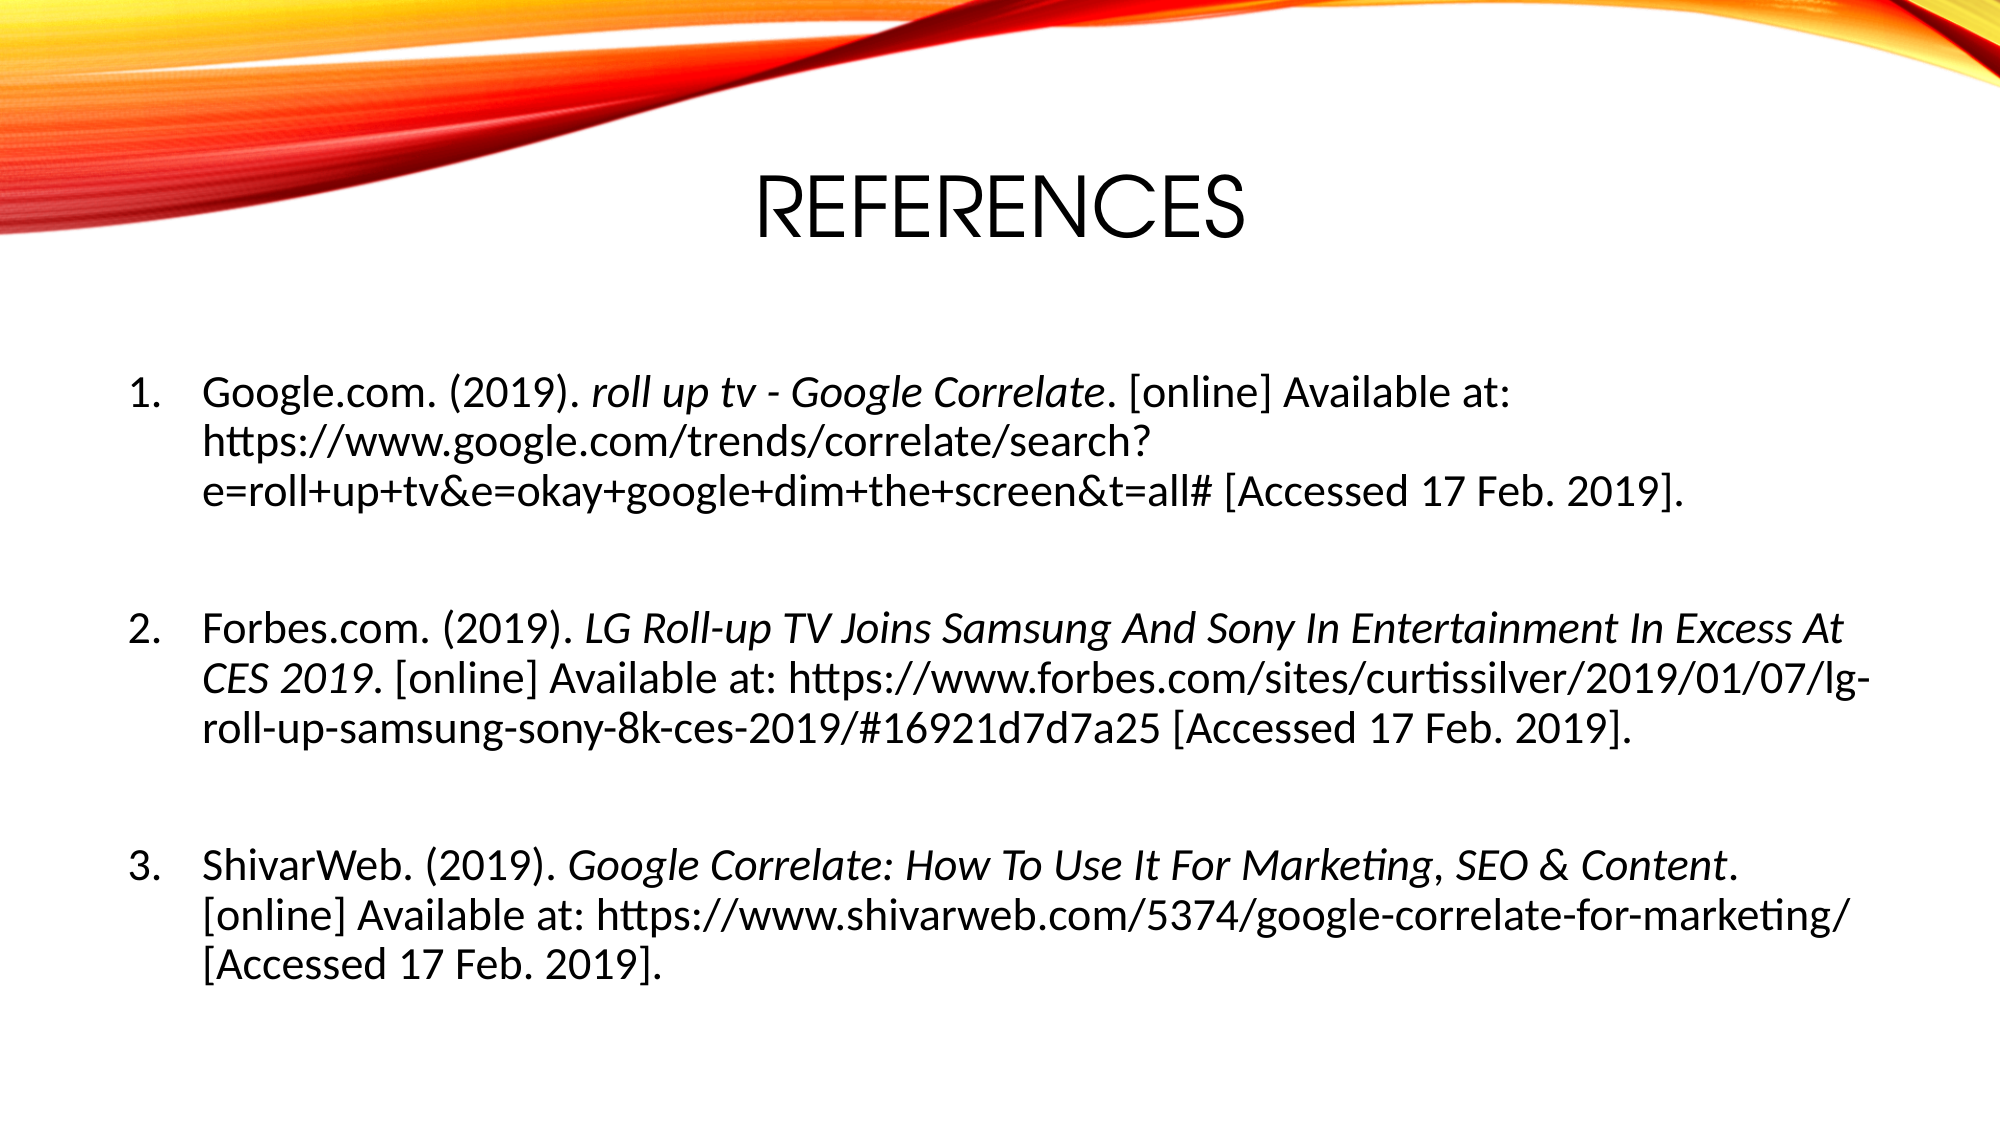

# References
Google.com. (2019). roll up tv - Google Correlate. [online] Available at: https://www.google.com/trends/correlate/search?e=roll+up+tv&e=okay+google+dim+the+screen&t=all# [Accessed 17 Feb. 2019].

Forbes.com. (2019). LG Roll-up TV Joins Samsung And Sony In Entertainment In Excess At CES 2019. [online] Available at: https://www.forbes.com/sites/curtissilver/2019/01/07/lg-roll-up-samsung-sony-8k-ces-2019/#16921d7d7a25 [Accessed 17 Feb. 2019].

ShivarWeb. (2019). Google Correlate: How To Use It For Marketing, SEO & Content. [online] Available at: https://www.shivarweb.com/5374/google-correlate-for-marketing/ [Accessed 17 Feb. 2019].